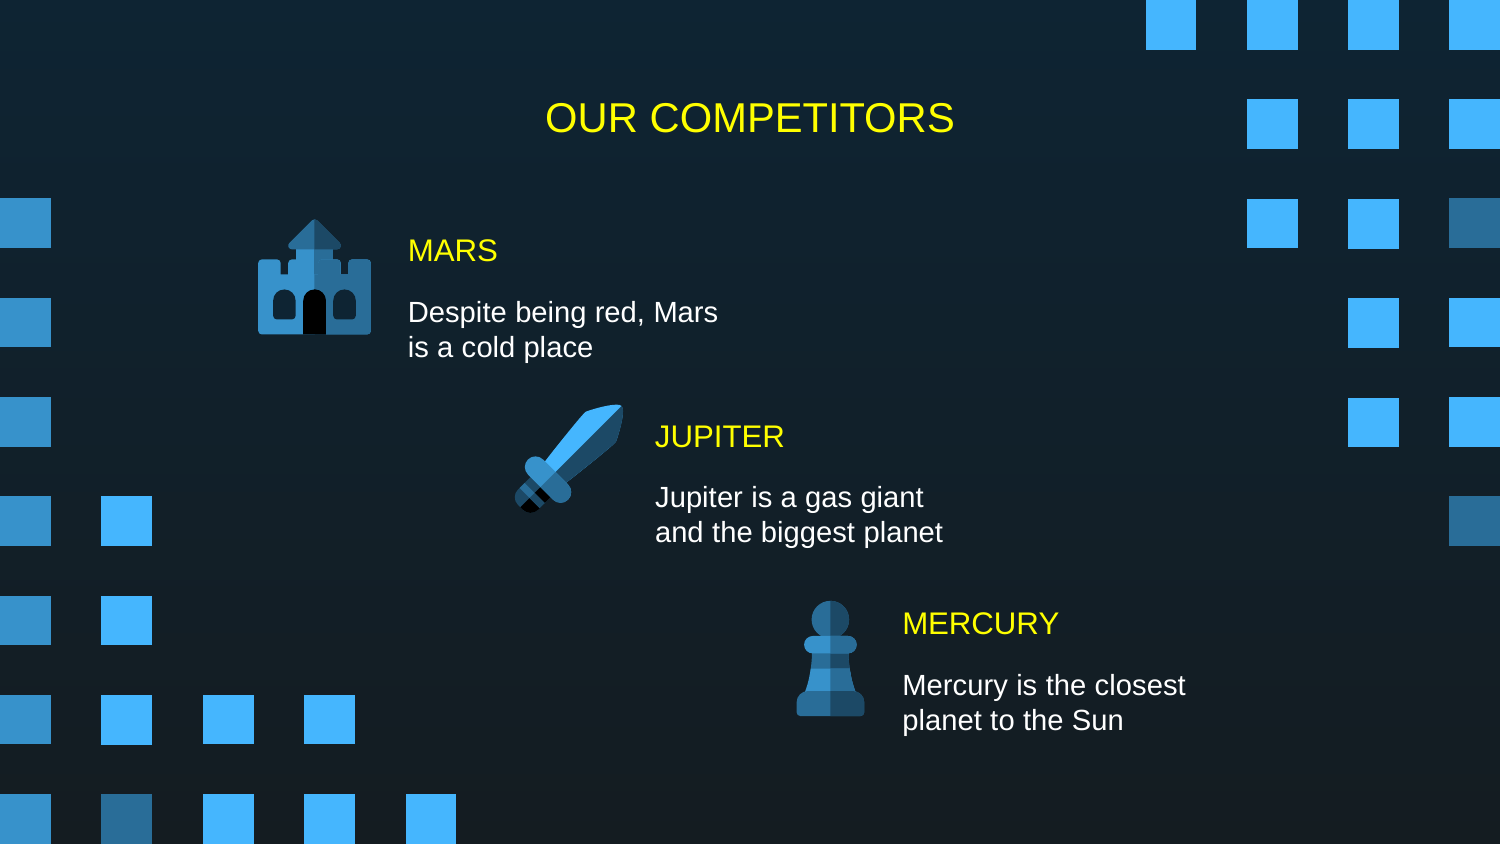

# OUR COMPETITORS

MARS
Despite being red, Mars is a cold place

JUPITER
Jupiter is a gas giant and the biggest planet
MERCURY

Mercury is the closest planet to the Sun